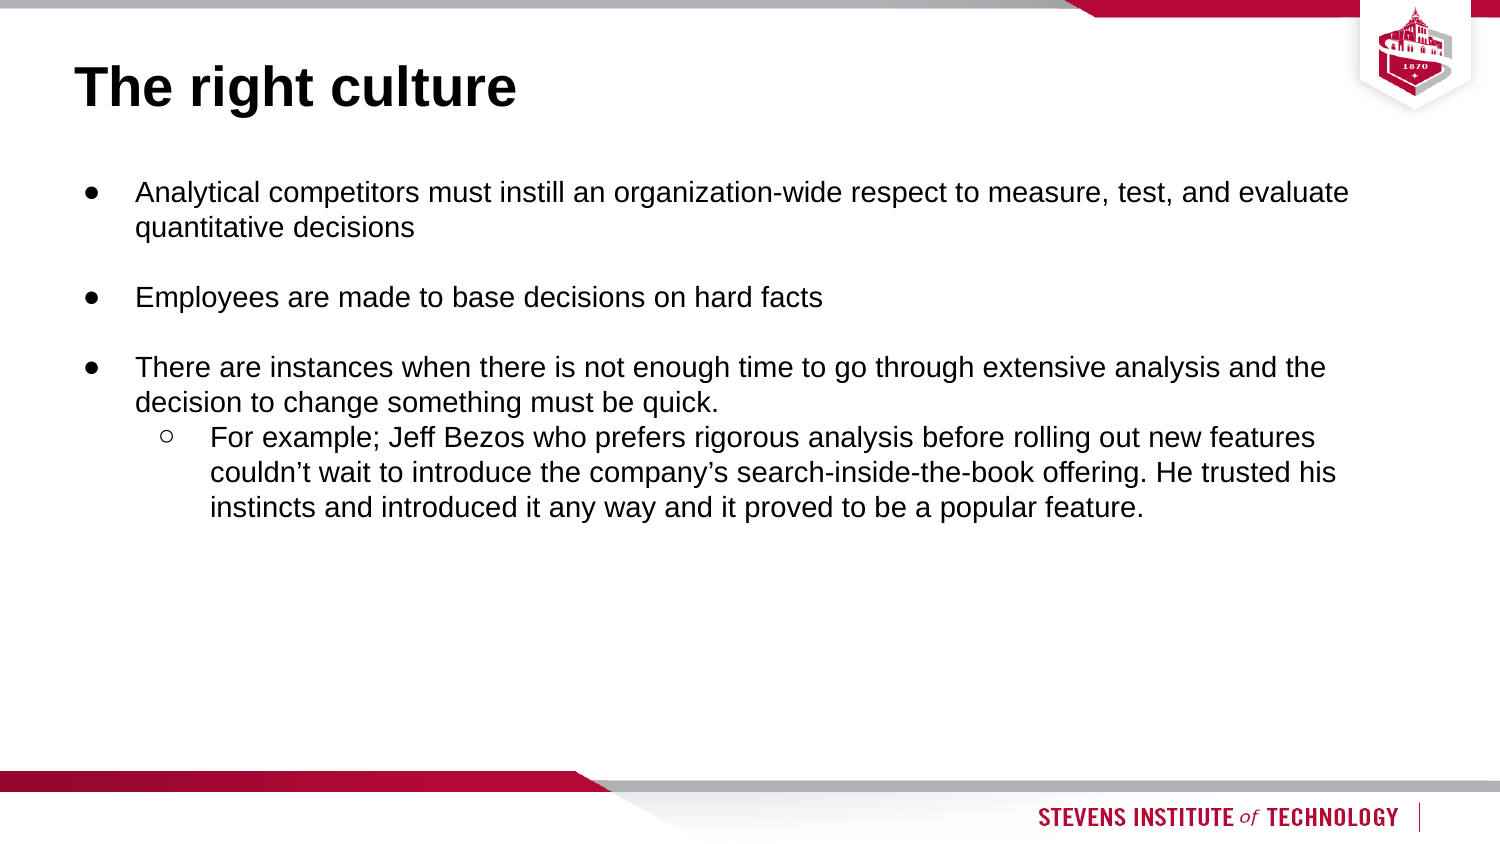

# The right culture
Analytical competitors must instill an organization-wide respect to measure, test, and evaluate quantitative decisions

Employees are made to base decisions on hard facts

There are instances when there is not enough time to go through extensive analysis and the decision to change something must be quick.
For example; Jeff Bezos who prefers rigorous analysis before rolling out new features couldn’t wait to introduce the company’s search-inside-the-book offering. He trusted his instincts and introduced it any way and it proved to be a popular feature.